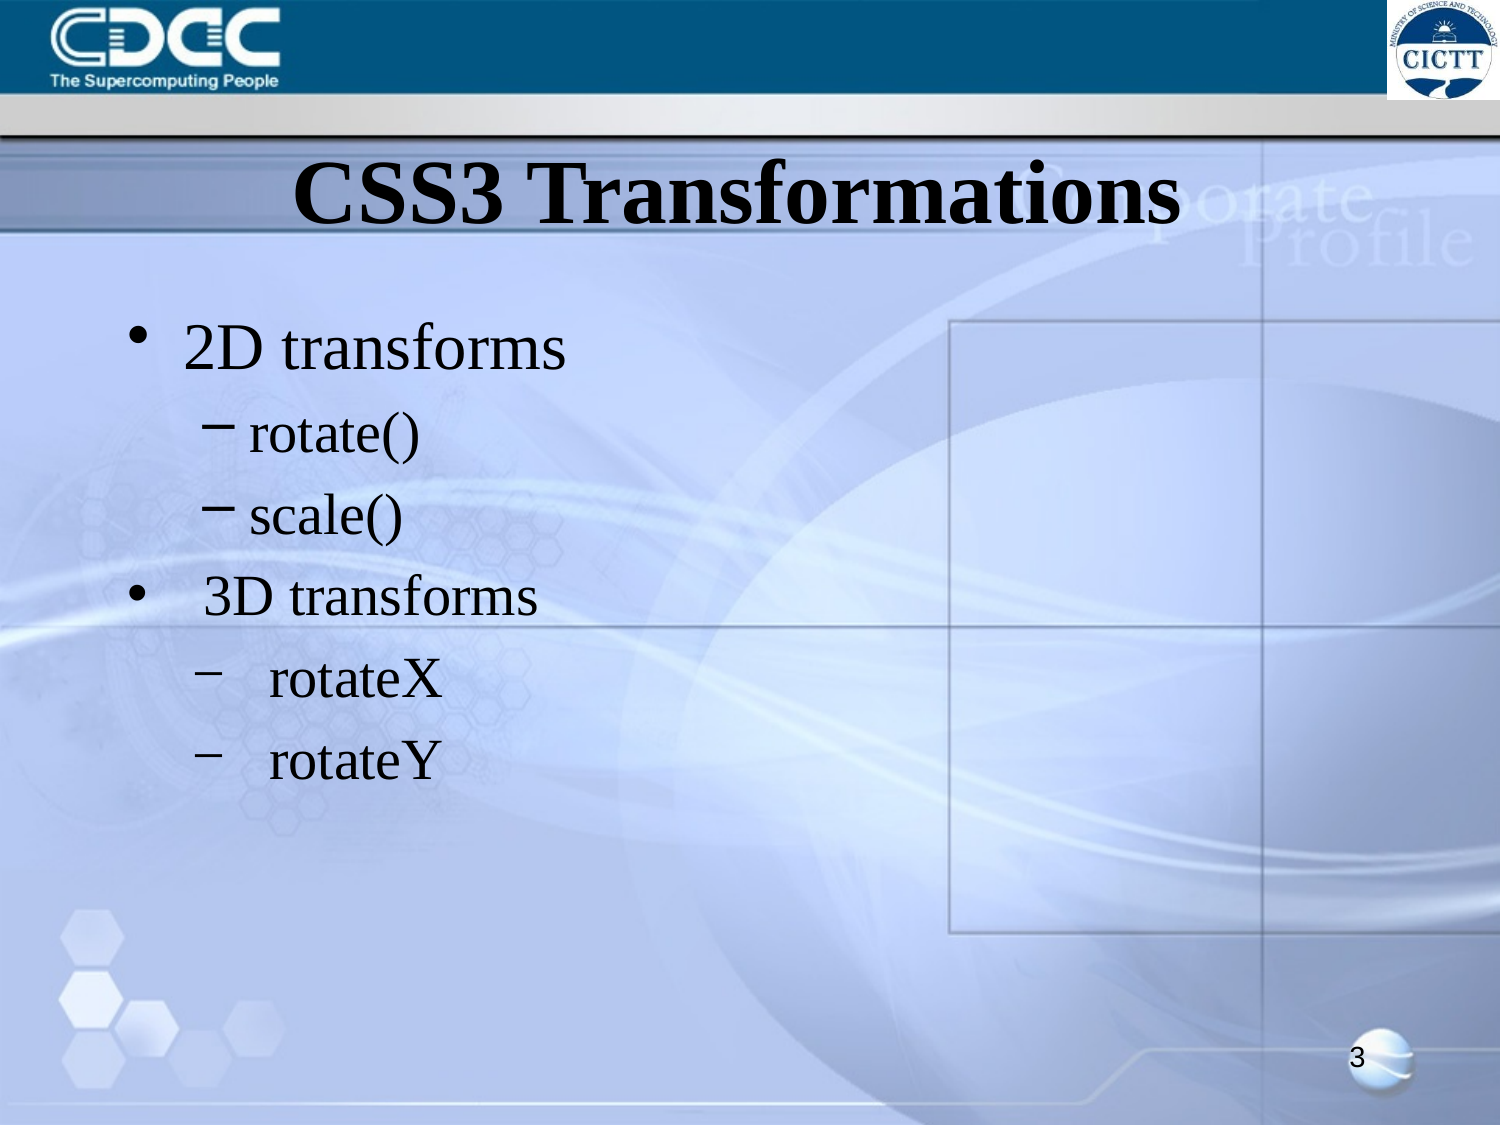

# CSS3 Transformations
2D transforms
rotate()
scale()
3D transforms
rotateX
rotateY